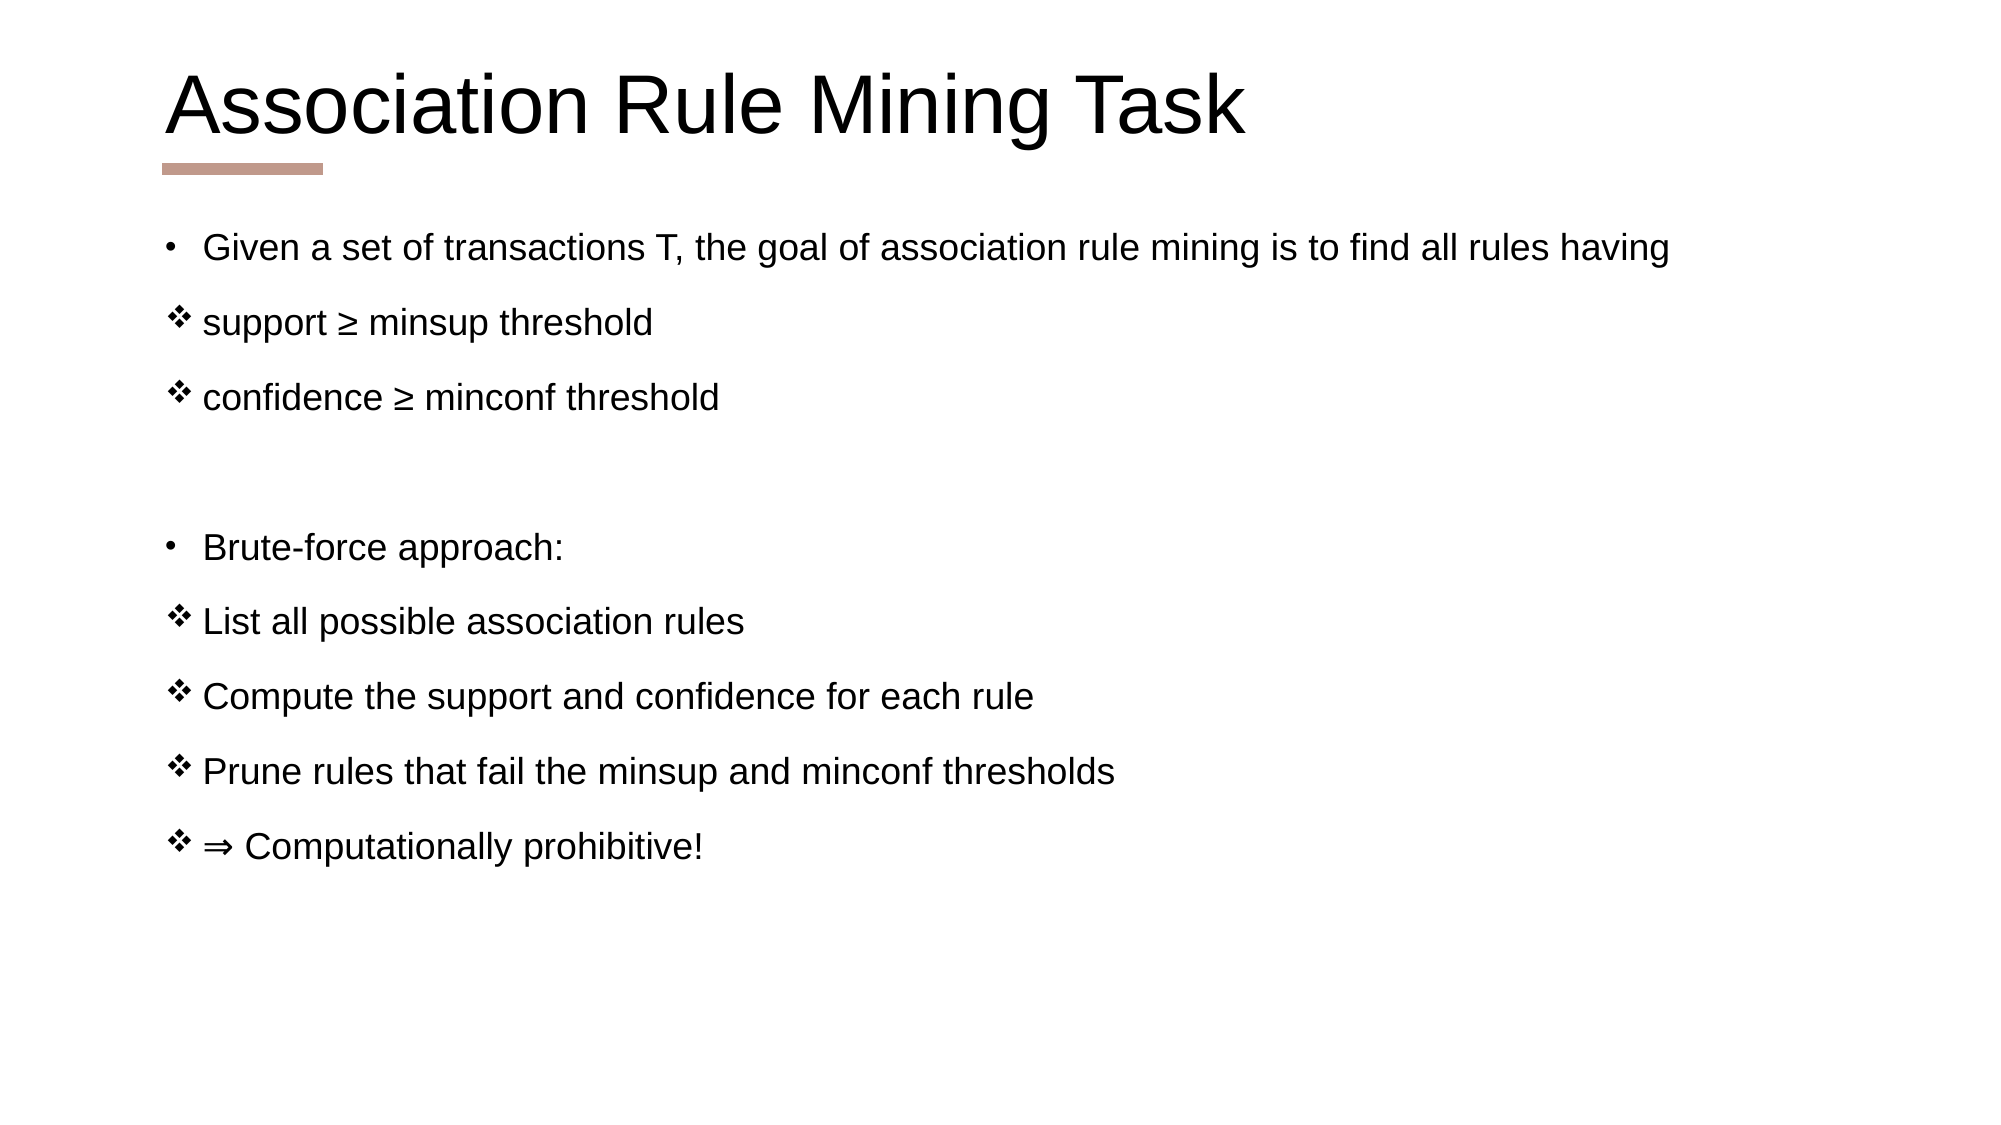

# Association Rule Mining Task
Given a set of transactions T, the goal of association rule mining is to find all rules having
support ≥ minsup threshold
confidence ≥ minconf threshold

Brute-force approach:
List all possible association rules
Compute the support and confidence for each rule
Prune rules that fail the minsup and minconf thresholds
⇒ Computationally prohibitive!